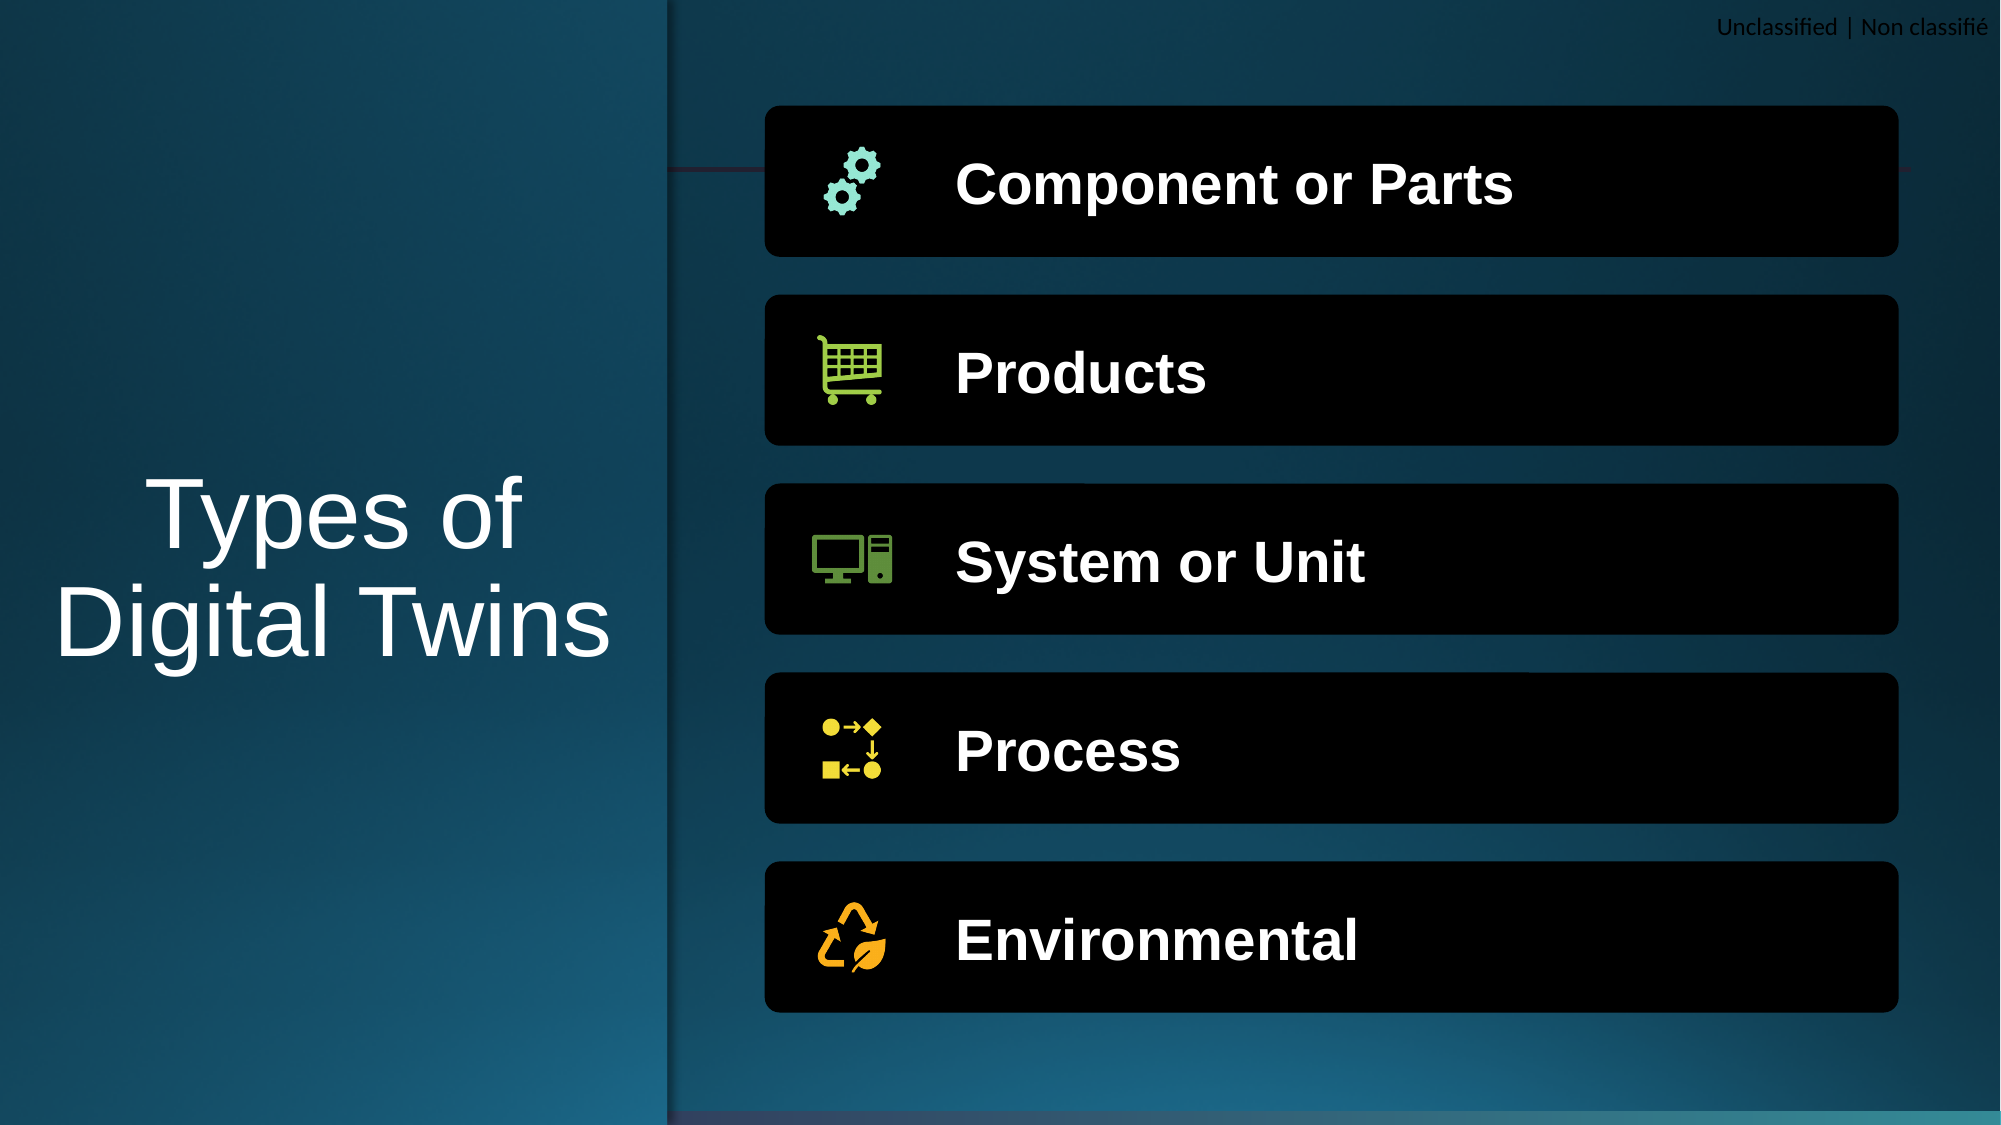

Component or Parts
Products
System or Unit
Process
Environmental
Types of Digital Twins